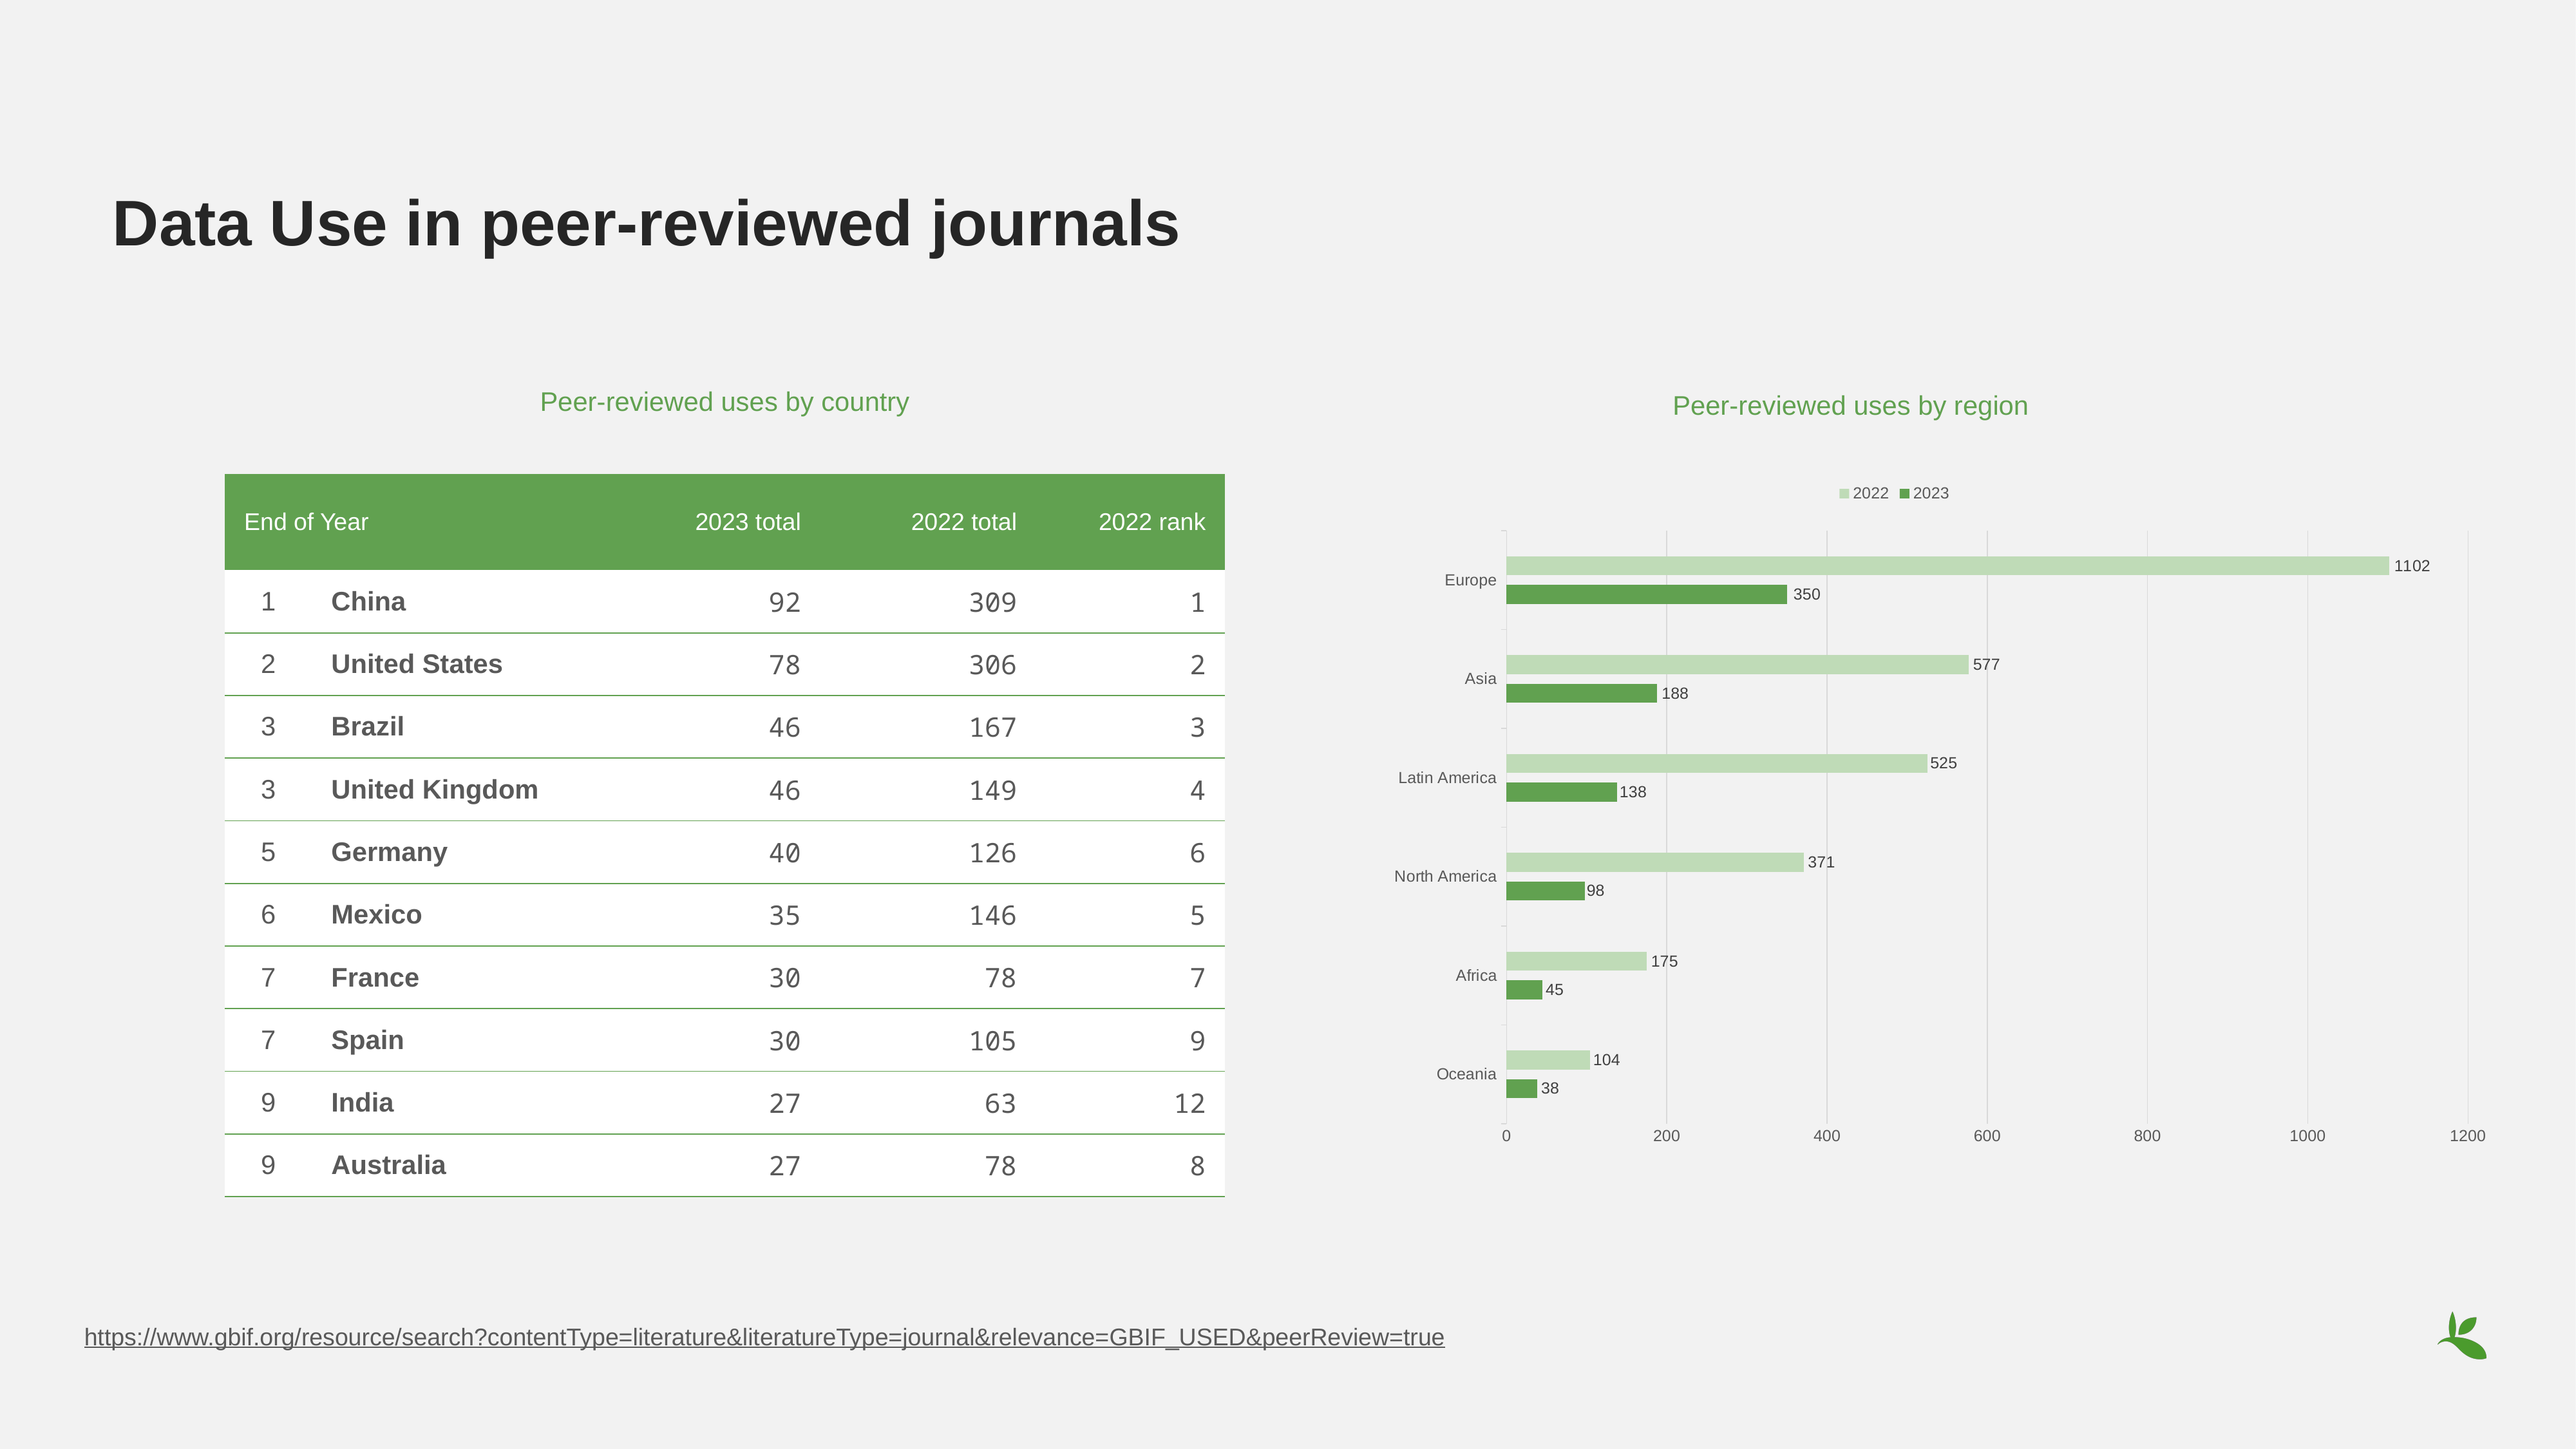

# Data Use in peer-reviewed journals
Peer-reviewed uses by country
Peer-reviewed uses by region
| End of Year |  |  | 2023 total | 2022 total | 2022 rank |
| --- | --- | --- | --- | --- | --- |
| 1 | China |  | 92 | 309 | 1 |
| 2 | United States |  | 78 | 306 | 2 |
| 3 | Brazil |  | 46 | 167 | 3 |
| 3 | United Kingdom |  | 46 | 149 | 4 |
| 5 | Germany |  | 40 | 126 | 6 |
| 6 | Mexico |  | 35 | 146 | 5 |
| 7 | France |  | 30 | 78 | 7 |
| 7 | Spain |  | 30 | 105 | 9 |
| 9 | India |  | 27 | 63 | 12 |
| 9 | Australia |  | 27 | 78 | 8 |

### Chart

| Category | 2023 | 2022 |
|---|---|---|
| Oceania | 38.0 | 104.0 |
| Africa | 45.0 | 175.0 |
| North America | 98.0 | 371.0 |
| Latin America | 138.0 | 525.0 |
| Asia | 188.0 | 577.0 |
| Europe | 350.0 | 1102.0 |
https://www.gbif.org/resource/search?contentType=literature&literatureType=journal&relevance=GBIF_USED&peerReview=true